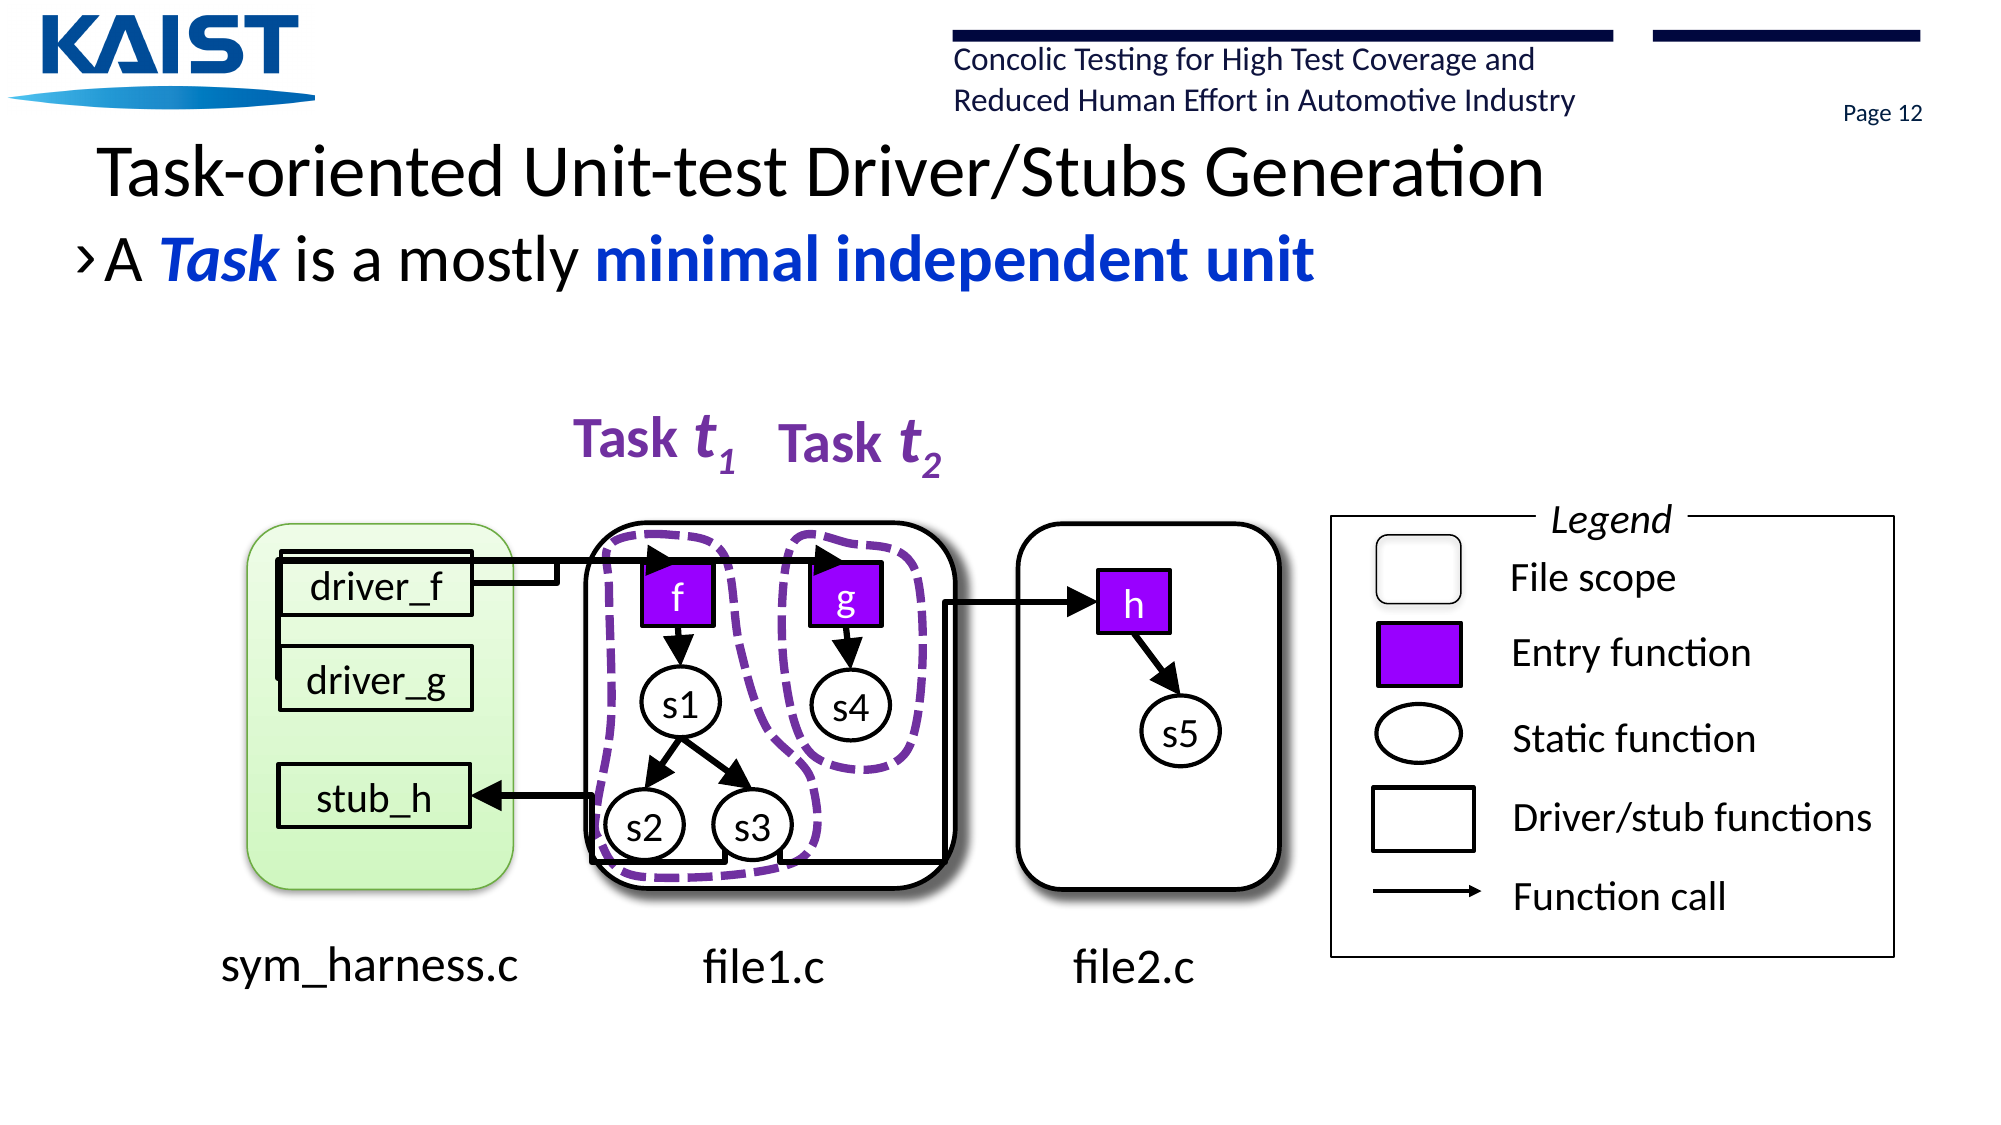

# Task-oriented Unit-test Driver/Stubs Generation
Page 12
A Task is a mostly minimal independent unit
Task t1
Task t2
Legend

  File scope
 Entry function

  Static function

Driver/stub functions
  Function call

driver_f
f
g
h
driver_g
s1
s4
s5
stub_h
s3
s2
sym_harness.c
file1.c
file2.c